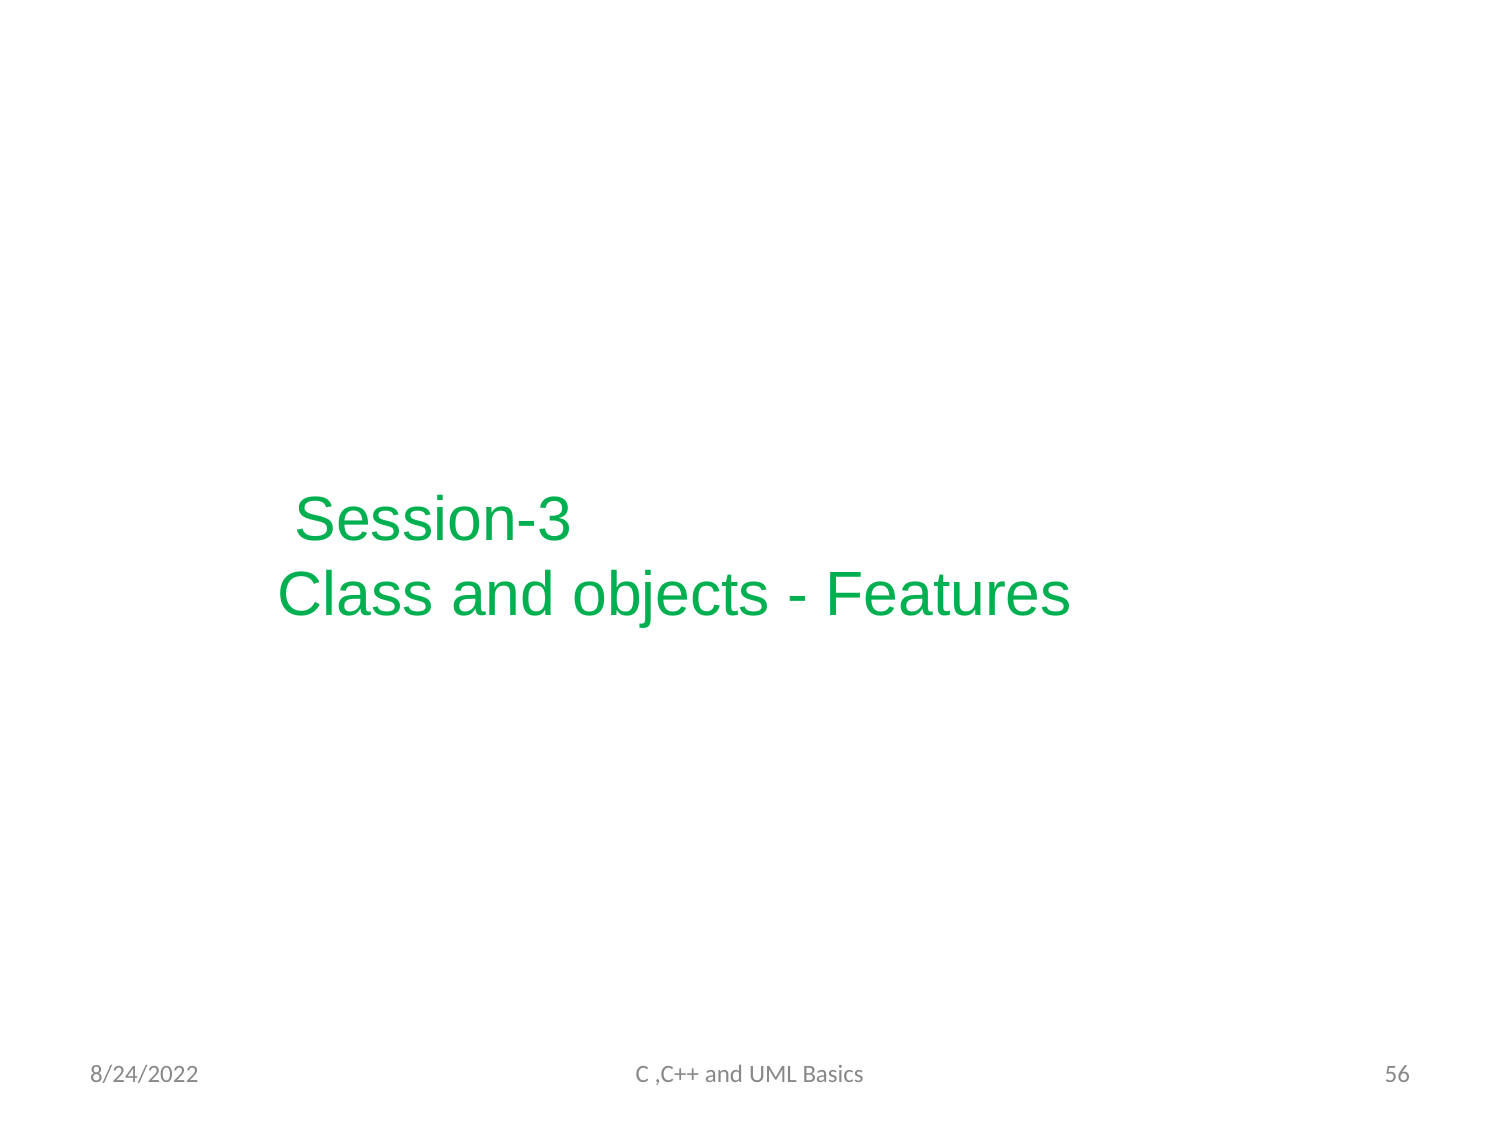

Session-3
Class and objects - Features
8/24/2022
C ,C++ and UML Basics
56